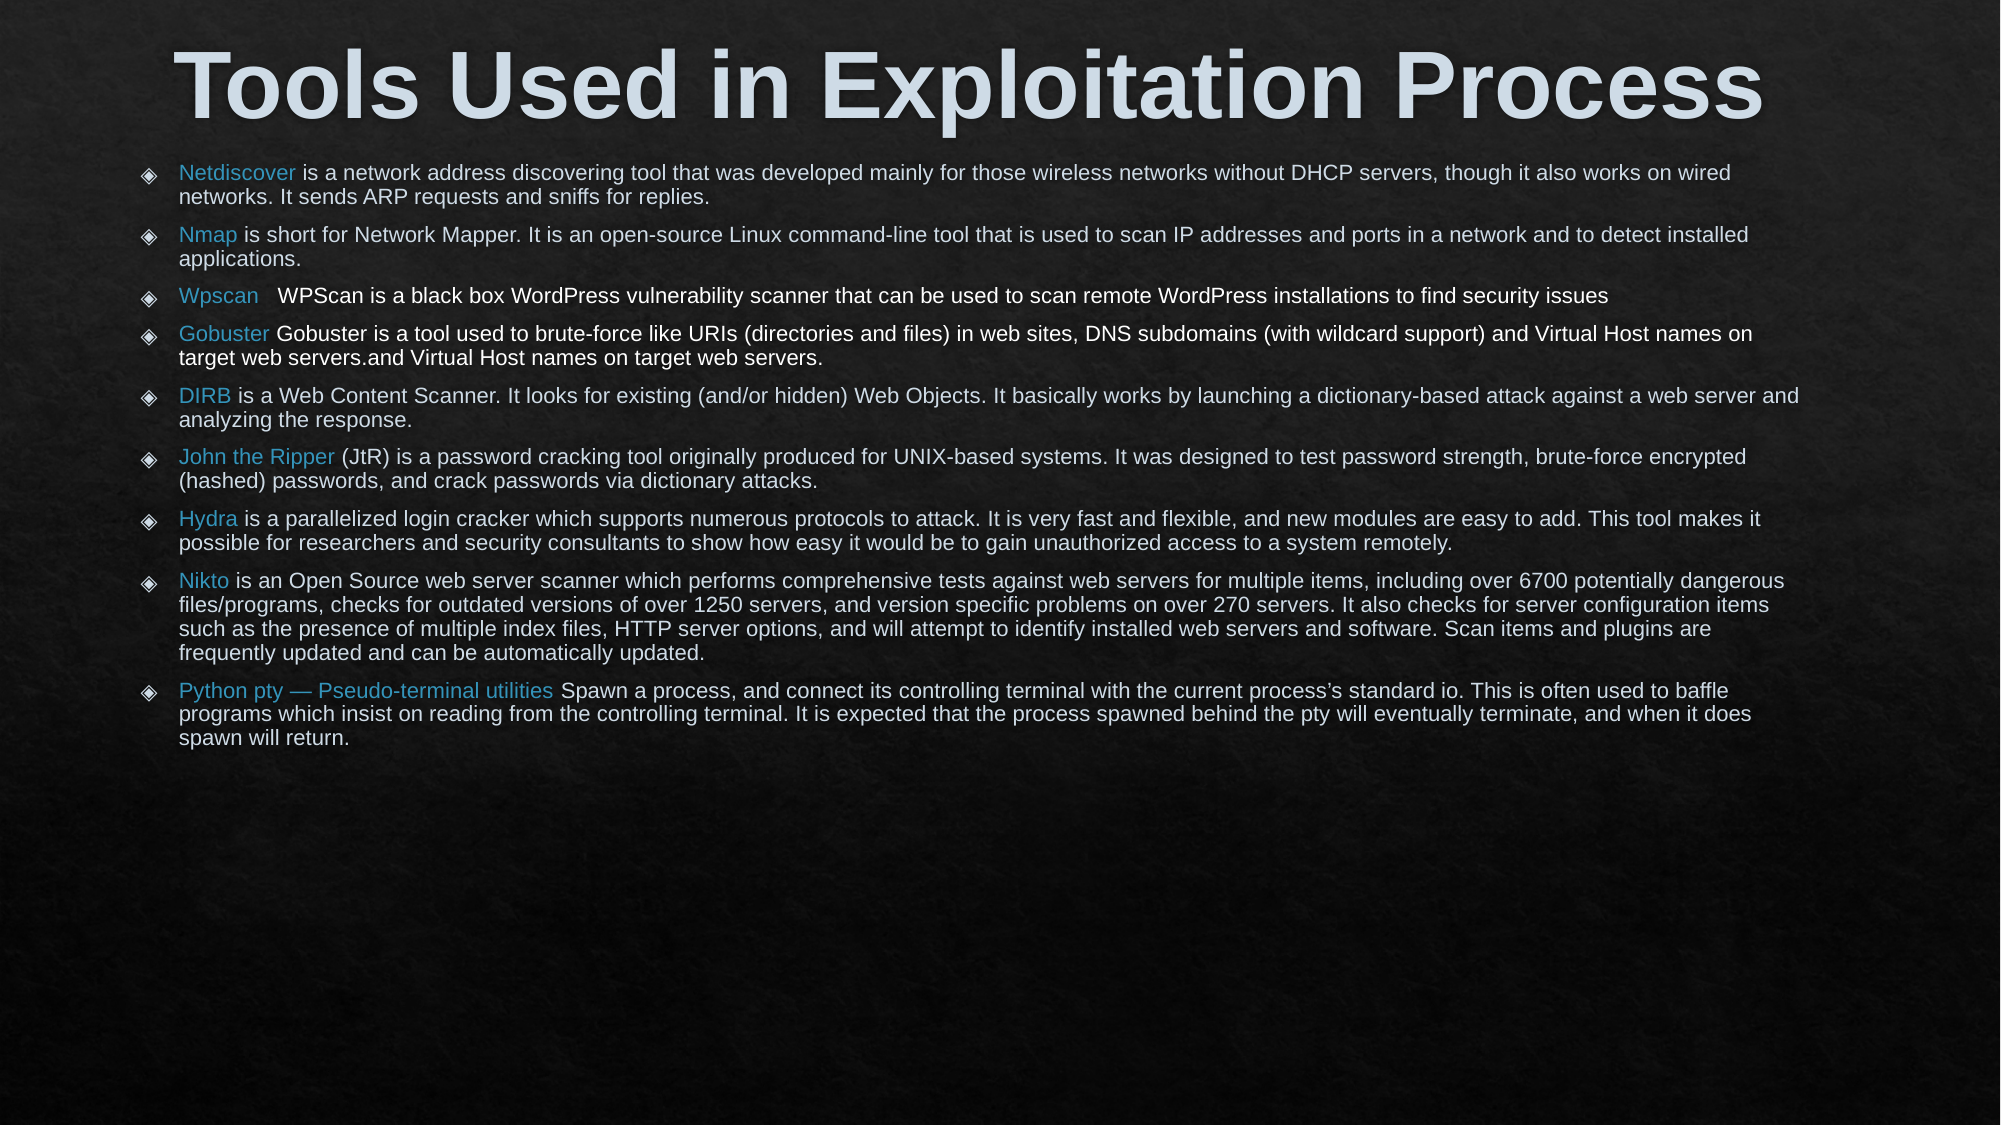

# Tools Used in Exploitation Process
Netdiscover is a network address discovering tool that was developed mainly for those wireless networks without DHCP servers, though it also works on wired networks. It sends ARP requests and sniffs for replies.
Nmap is short for Network Mapper. It is an open-source Linux command-line tool that is used to scan IP addresses and ports in a network and to detect installed applications.
Wpscan   WPScan is a black box WordPress vulnerability scanner that can be used to scan remote WordPress installations to find security issues
Gobuster Gobuster is a tool used to brute-force like URIs (directories and files) in web sites, DNS subdomains (with wildcard support) and Virtual Host names on target web servers.and Virtual Host names on target web servers.
DIRB is a Web Content Scanner. It looks for existing (and/or hidden) Web Objects. It basically works by launching a dictionary-based attack against a web server and analyzing the response.
John the Ripper (JtR) is a password cracking tool originally produced for UNIX-based systems. It was designed to test password strength, brute-force encrypted (hashed) passwords, and crack passwords via dictionary attacks.
Hydra is a parallelized login cracker which supports numerous protocols to attack. It is very fast and flexible, and new modules are easy to add. This tool makes it possible for researchers and security consultants to show how easy it would be to gain unauthorized access to a system remotely.
Nikto is an Open Source web server scanner which performs comprehensive tests against web servers for multiple items, including over 6700 potentially dangerous files/programs, checks for outdated versions of over 1250 servers, and version specific problems on over 270 servers. It also checks for server configuration items such as the presence of multiple index files, HTTP server options, and will attempt to identify installed web servers and software. Scan items and plugins are frequently updated and can be automatically updated.
Python pty — Pseudo-terminal utilities Spawn a process, and connect its controlling terminal with the current process’s standard io. This is often used to baffle programs which insist on reading from the controlling terminal. It is expected that the process spawned behind the pty will eventually terminate, and when it does spawn will return.